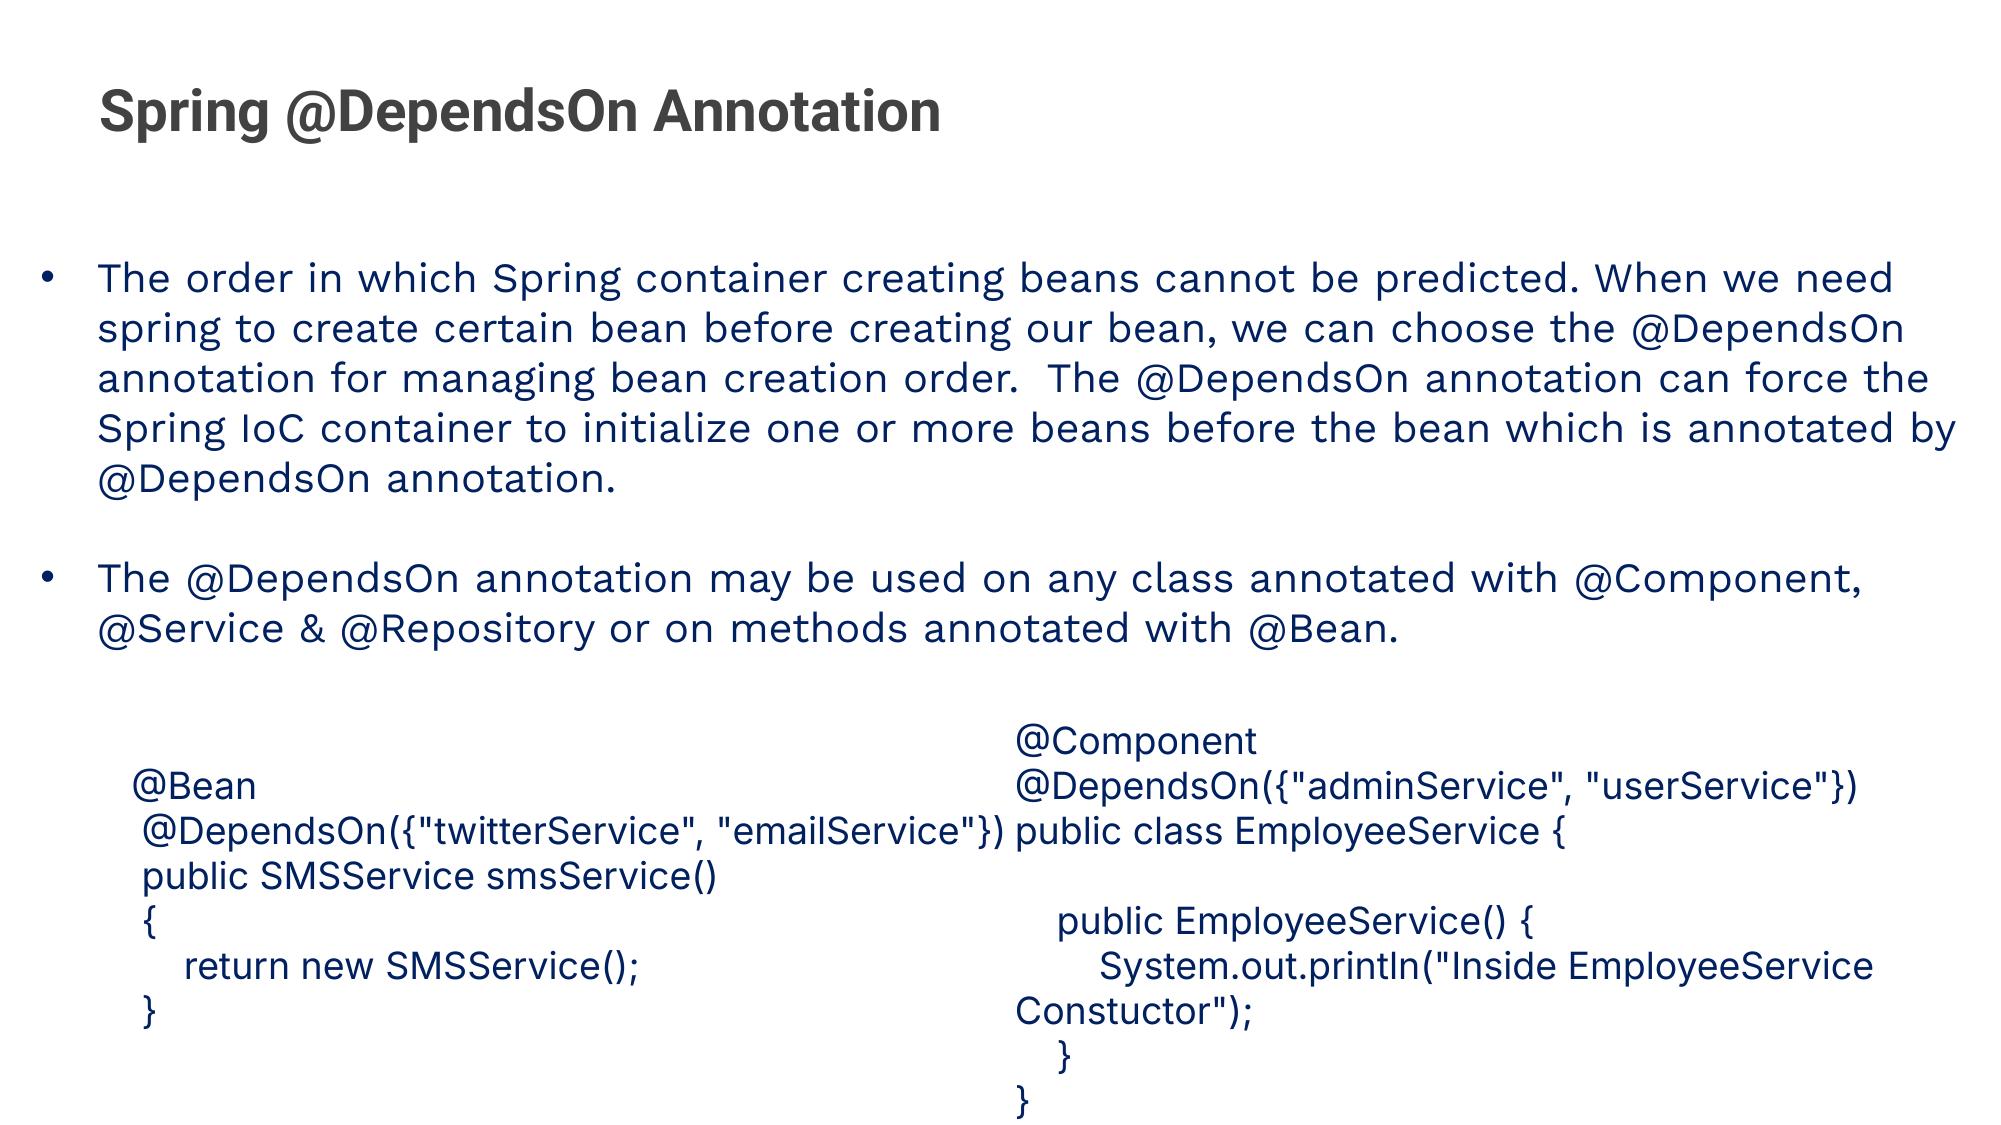

Spring @DependsOn Annotation
The order in which Spring container creating beans cannot be predicted. When we need spring to create certain bean before creating our bean, we can choose the @DependsOn annotation for managing bean creation order.  The @DependsOn annotation can force the Spring IoC container to initialize one or more beans before the bean which is annotated by @DependsOn annotation.

The @DependsOn annotation may be used on any class annotated with @Component, @Service & @Repository or on methods annotated with @Bean.
@Component
@DependsOn({"adminService", "userService"})
public class EmployeeService {

    public EmployeeService() {
        System.out.println("Inside EmployeeService Constuctor");
    }
}
   @Bean
    @DependsOn({"twitterService", "emailService"})
    public SMSService smsService()
    {
        return new SMSService();
    }